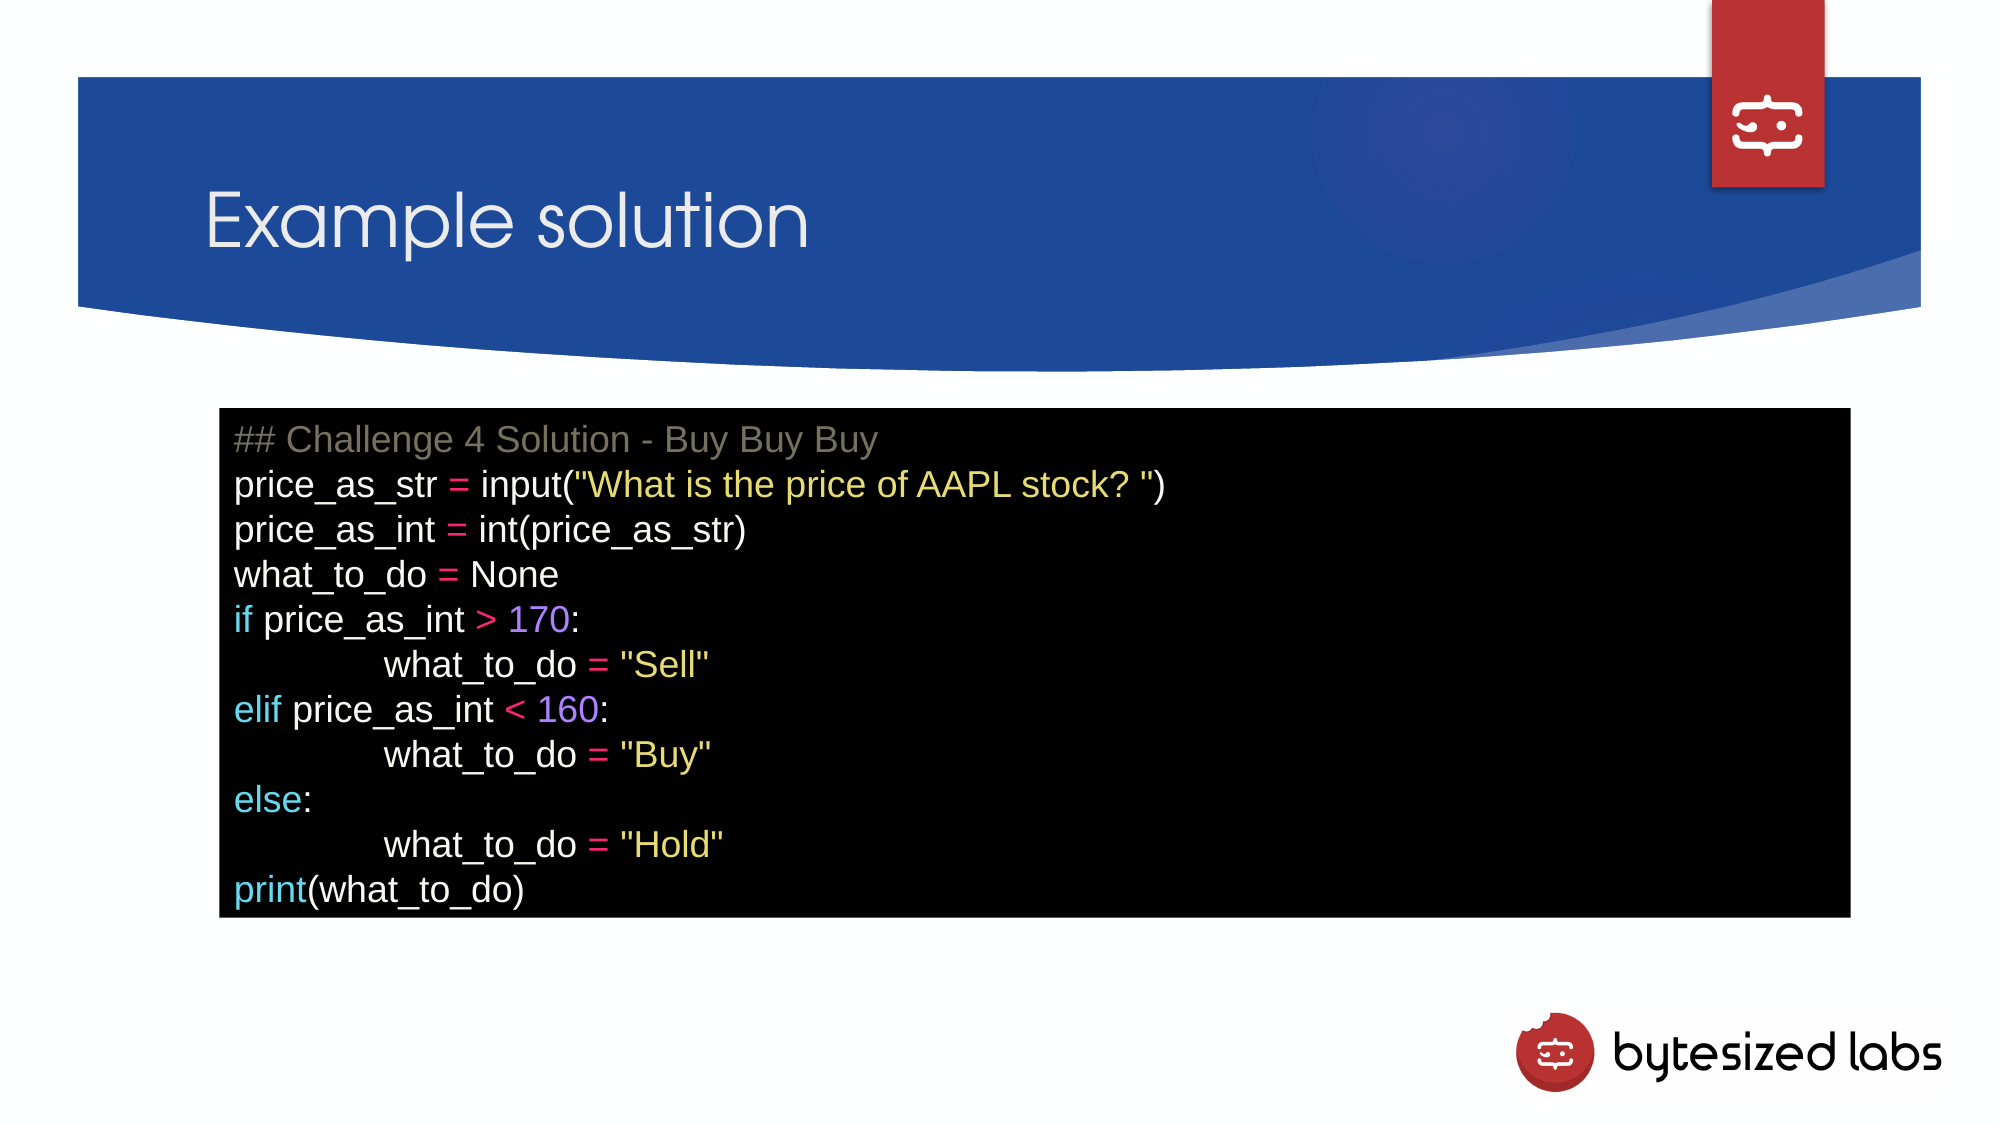

# Example solution
## Challenge 4 Solution - Buy Buy Buy
price_as_str = input("What is the price of AAPL stock? ")
price_as_int = int(price_as_str)
what_to_do = None
if price_as_int > 170:
	what_to_do = "Sell"
elif price_as_int < 160:
	what_to_do = "Buy"
else:
	what_to_do = "Hold"
print(what_to_do)